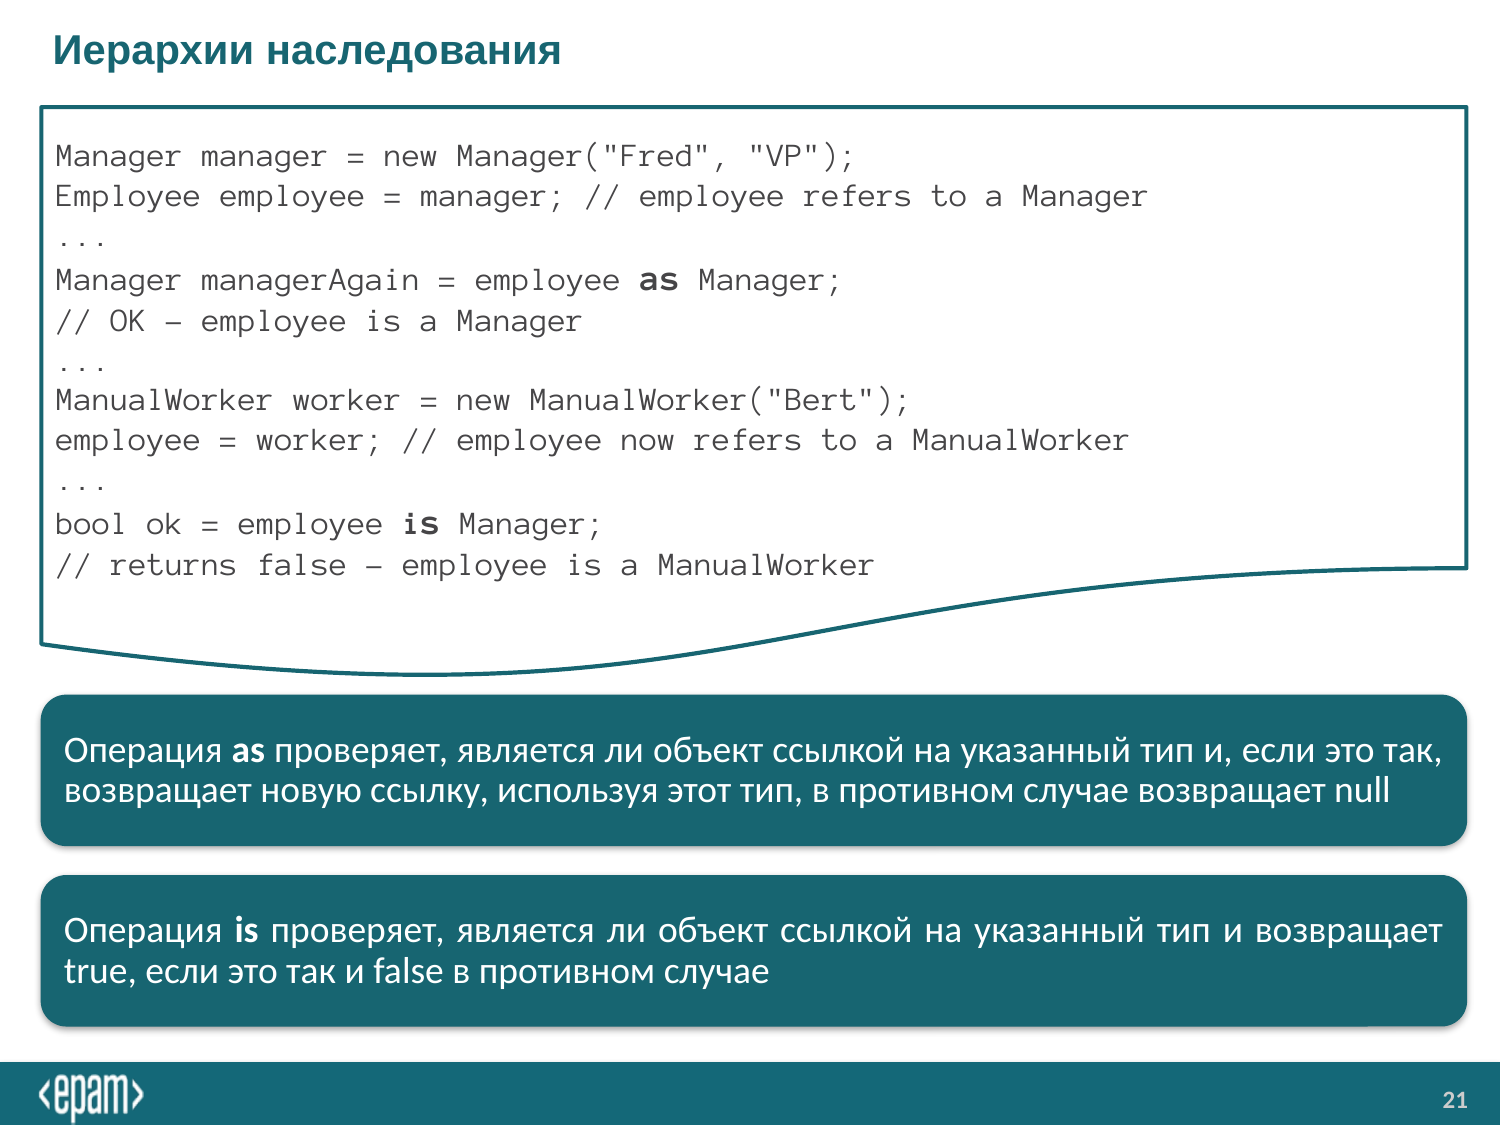

# Иерархии наследования

Manager manager = new Manager("Fred", "VP");
Employee employee = manager; // employee refers to a Manager
...
Manager managerAgain = employee as Manager;
// OK - employee is a Manager
...
ManualWorker worker = new ManualWorker("Bert");
employee = worker; // employee now refers to a ManualWorker
...
bool ok = employee is Manager;
// returns false - employee is a ManualWorker
Операция as проверяет, является ли объект ссылкой на указанный тип и, если это так, возвращает новую ссылку, используя этот тип, в противном случае возвращает null
Операция is проверяет, является ли объект ссылкой на указанный тип и возвращает true, если это так и false в противном случае